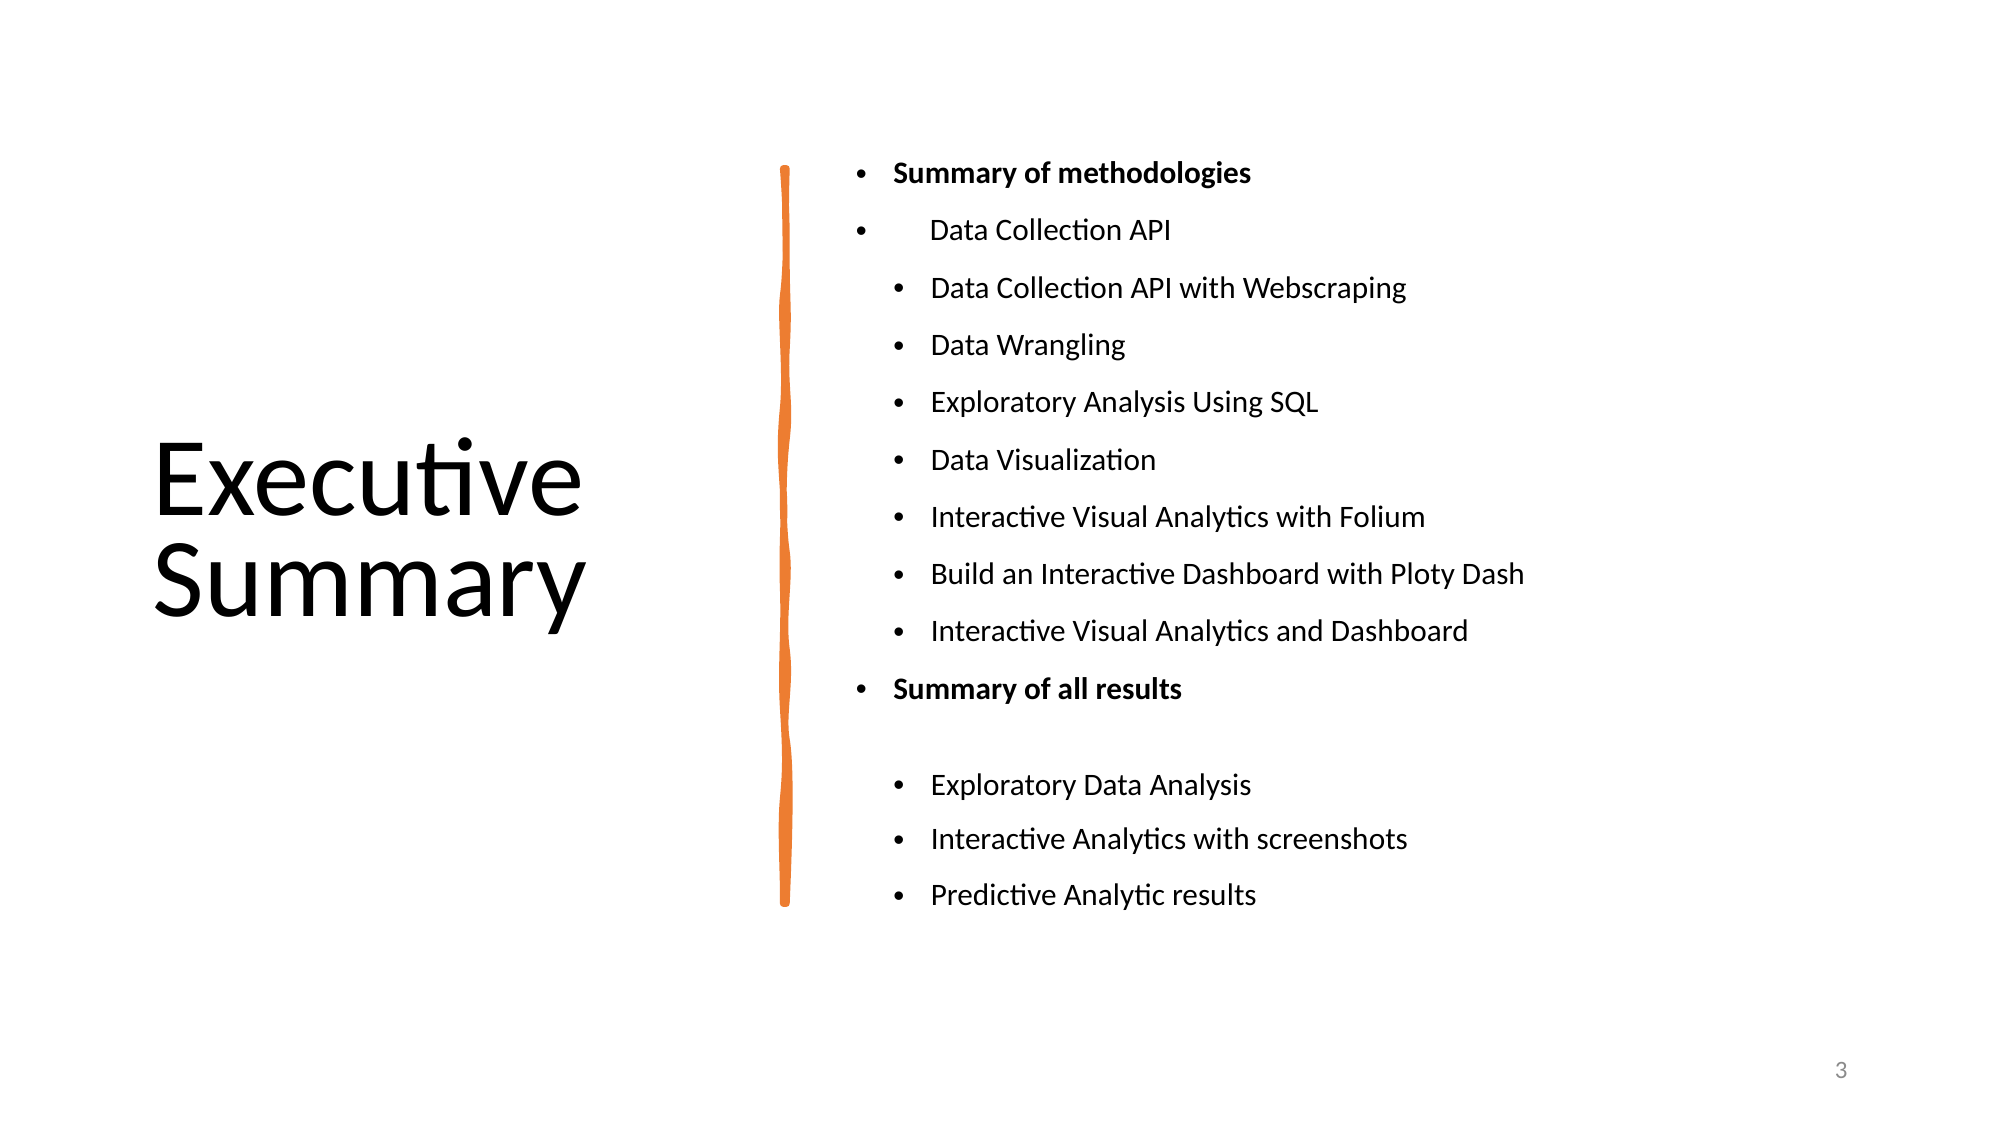

Executive Summary
Summary of methodologies
         Data Collection API
Data Collection API with Webscraping
Data Wrangling
Exploratory Analysis Using SQL
Data Visualization
Interactive Visual Analytics with Folium
Build an Interactive Dashboard with Ploty Dash
Interactive Visual Analytics and Dashboard
Summary of all results

Exploratory Data Analysis
Interactive Analytics with screenshots
Predictive Analytic results

3